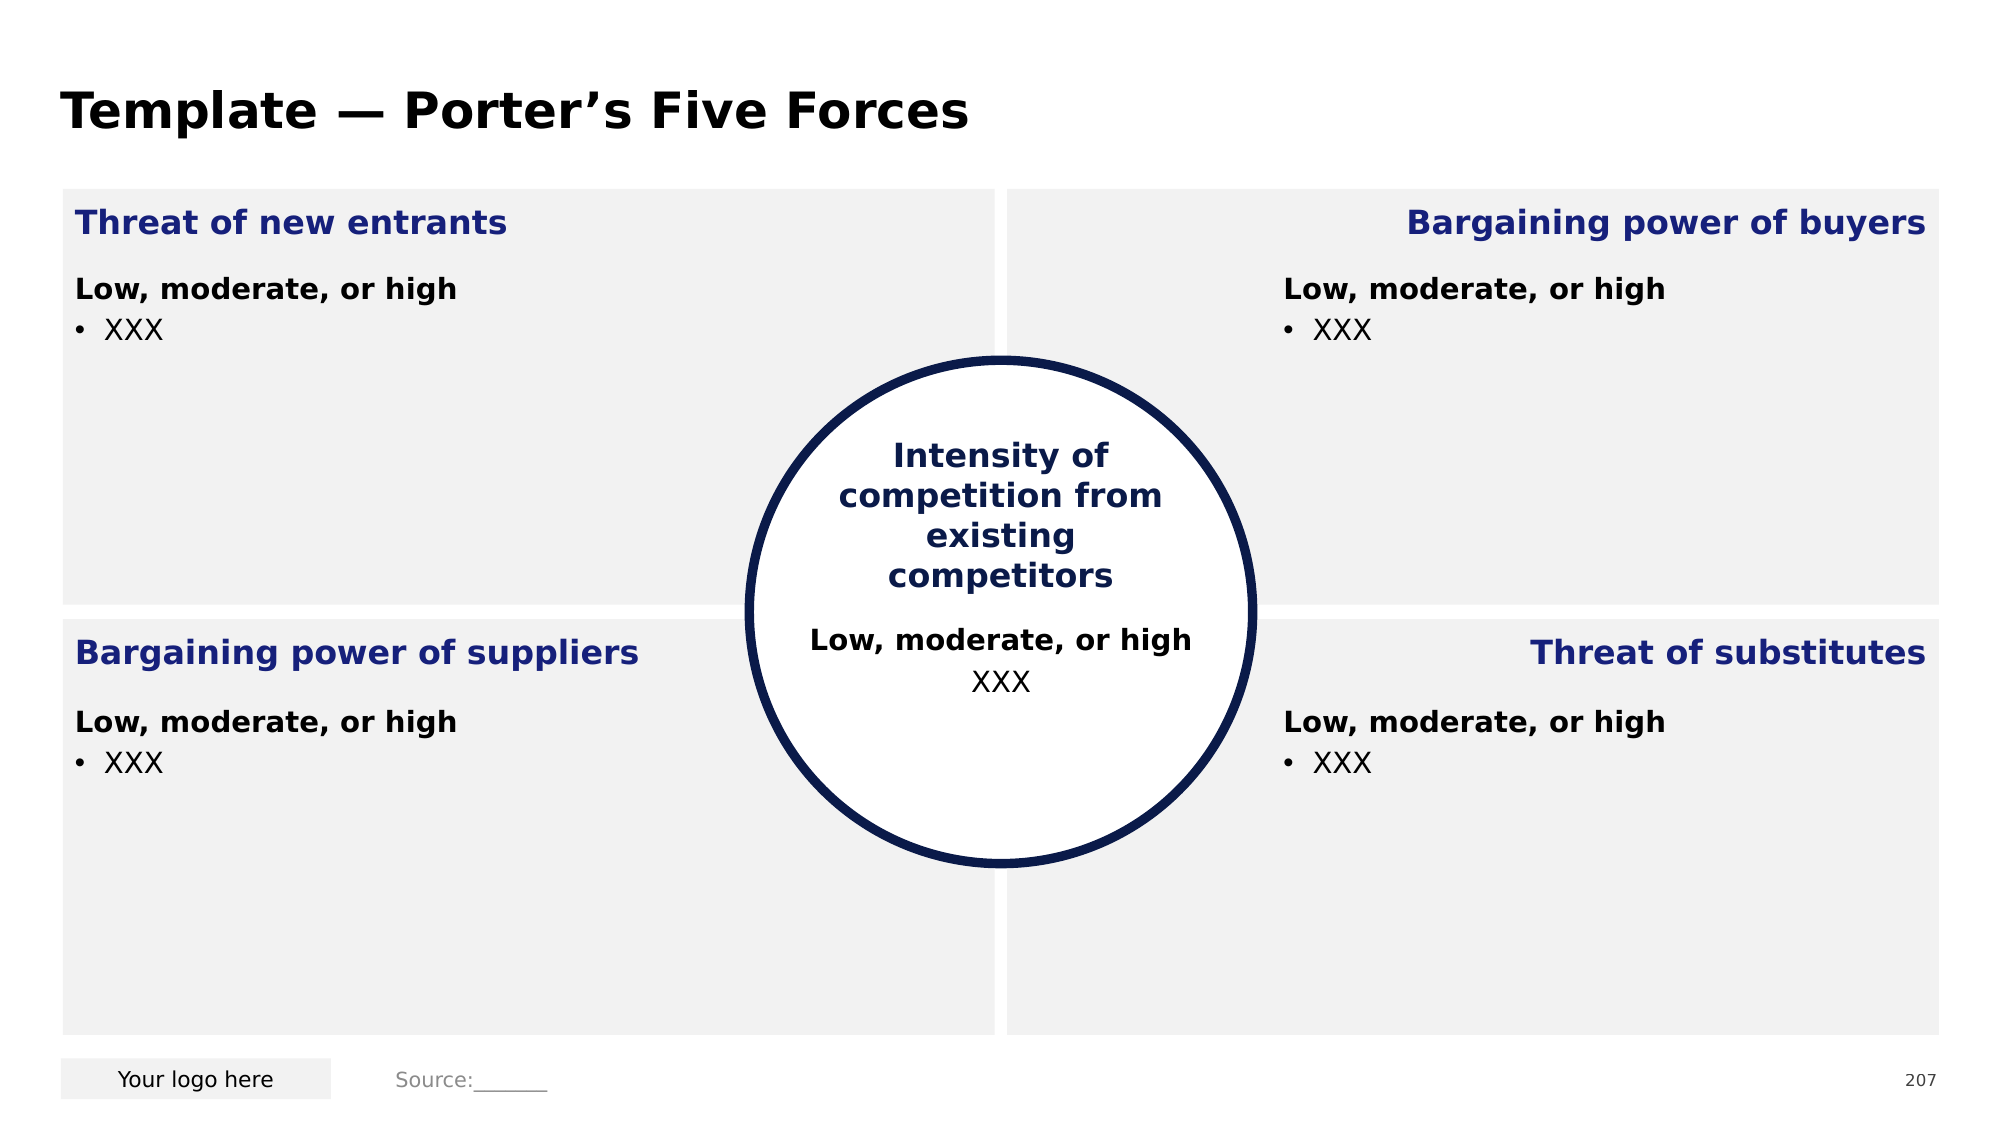

Template — Porter’s Five Forces
Threat of new entrants
Bargaining power of buyers
Low, moderate, or high
XXX
Low, moderate, or high
XXX
Intensity of competition from existing competitors
Bargaining power of suppliers
Threat of substitutes
Low, moderate, or high
XXX
Low, moderate, or high
XXX
Low, moderate, or high
XXX
Source:_______